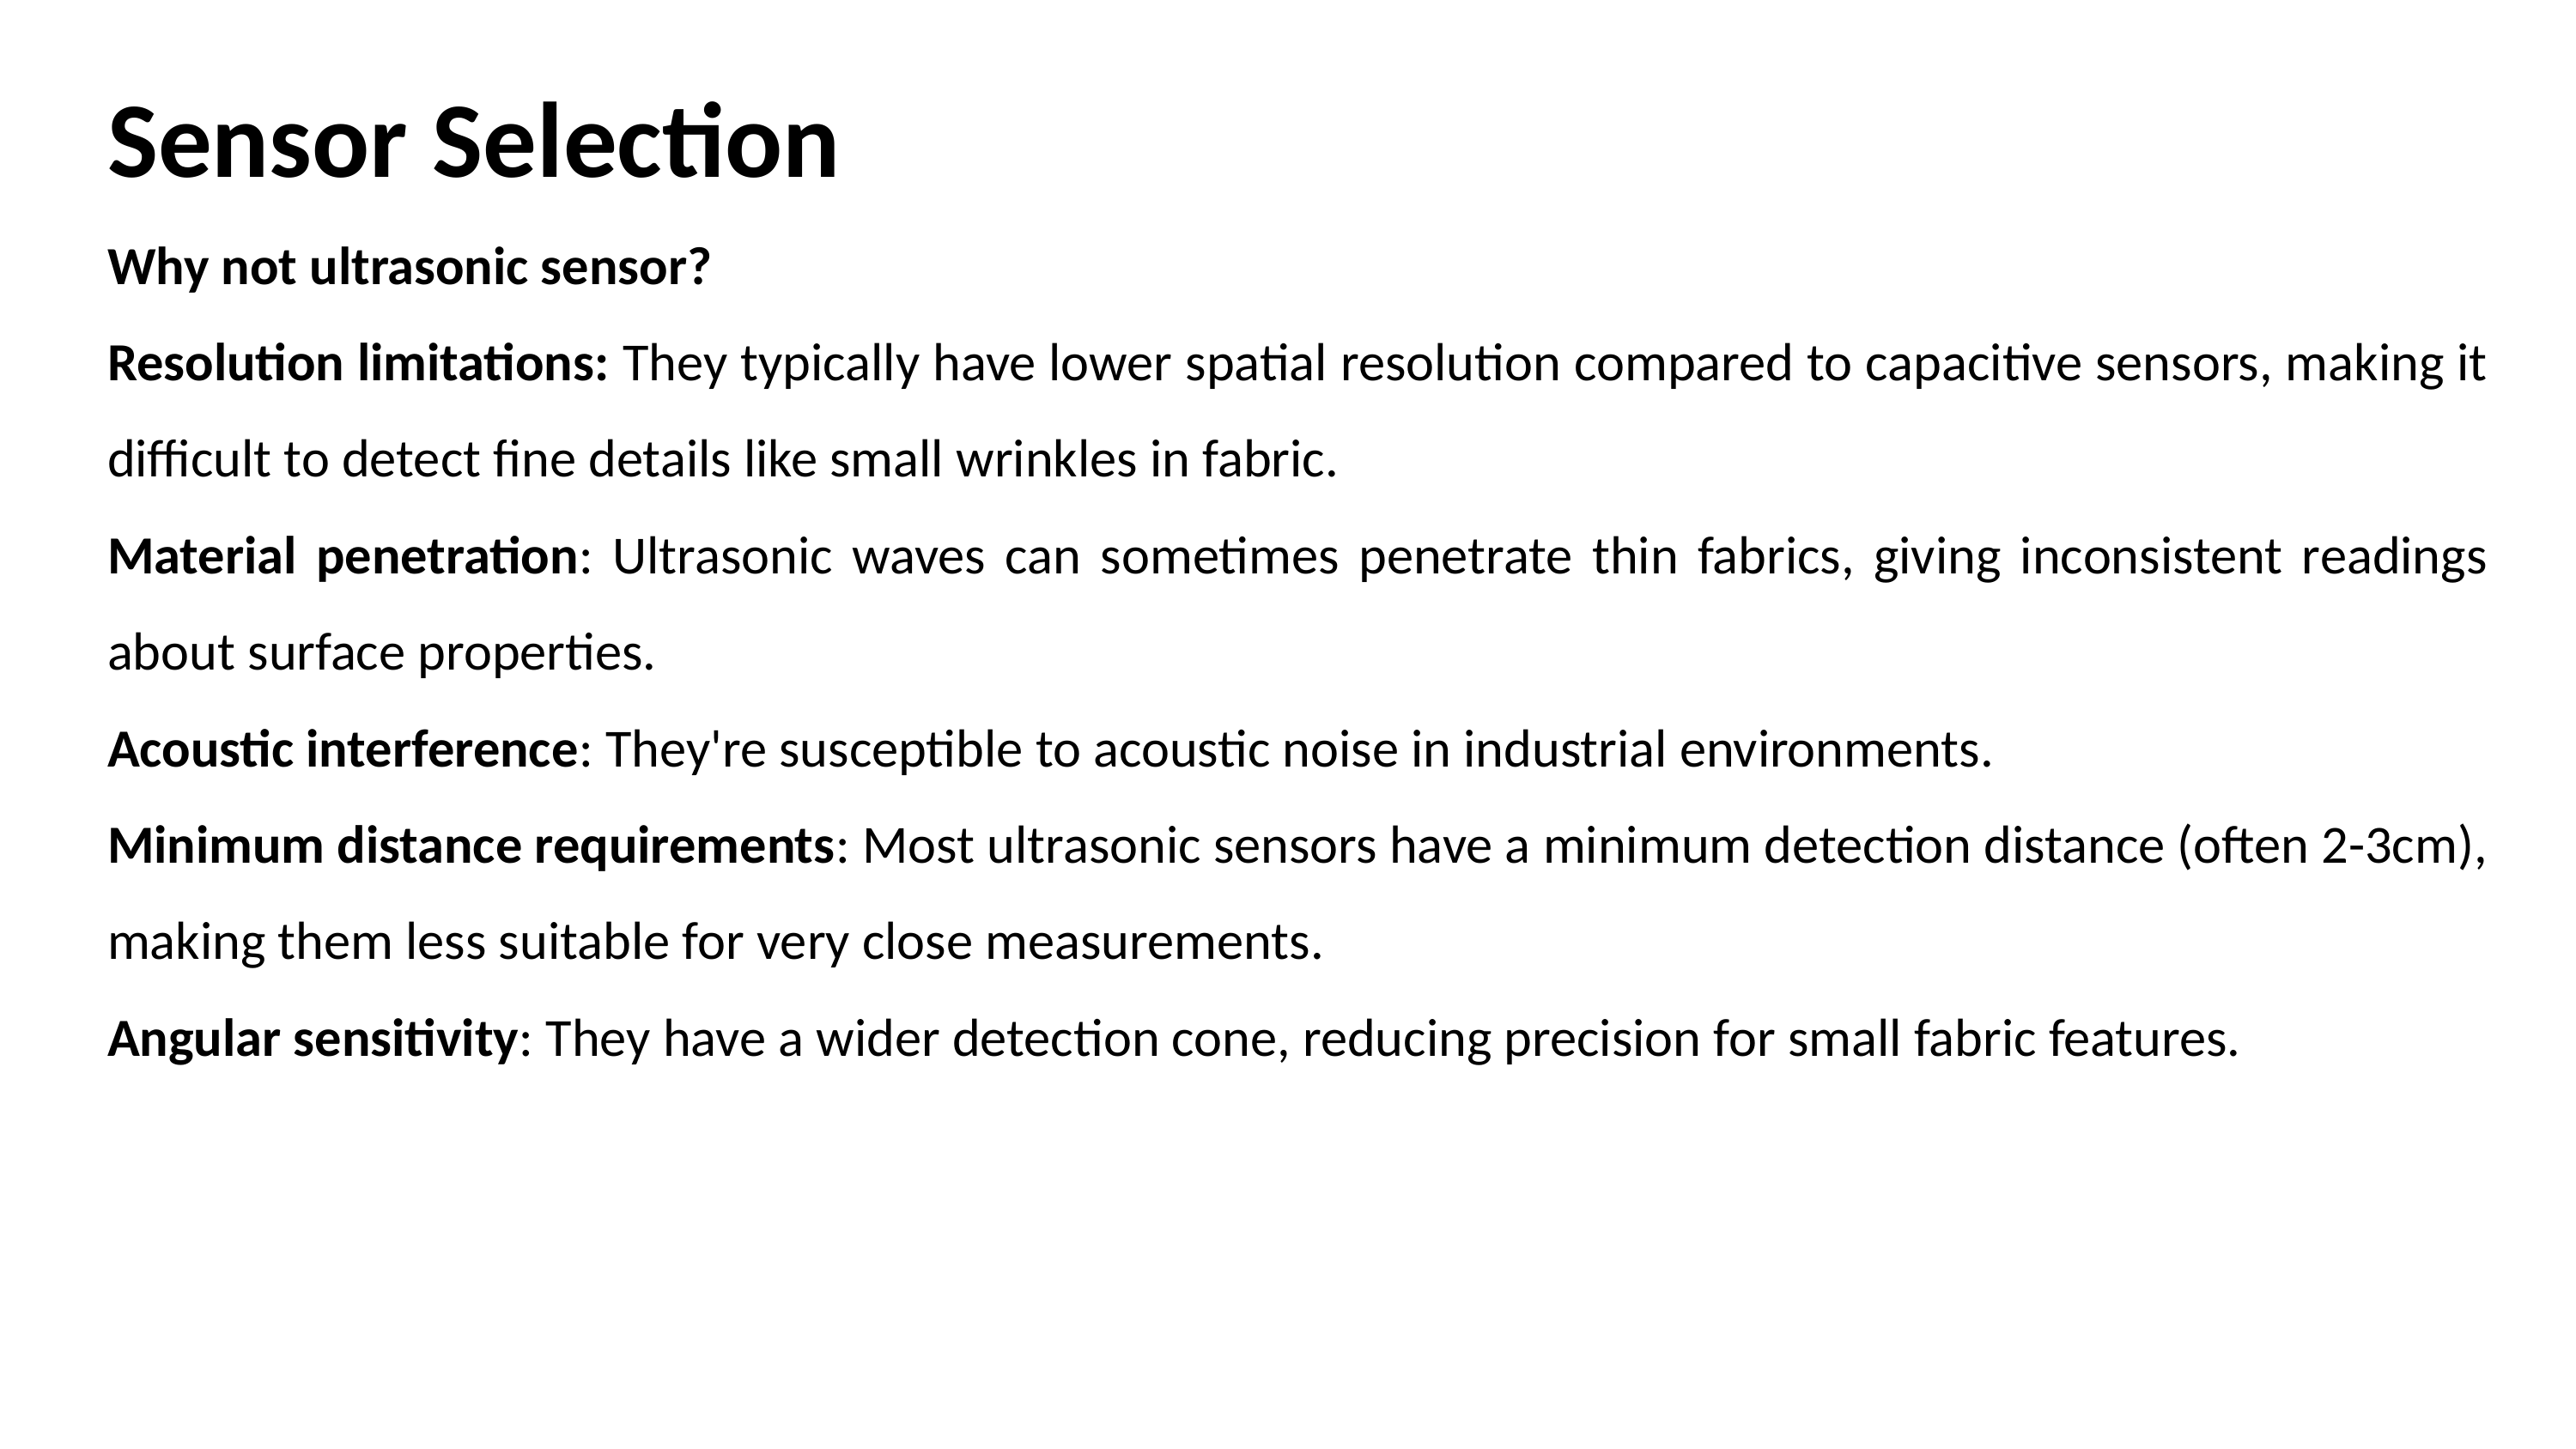

Sensor Selection
Why not ultrasonic sensor?
Resolution limitations: They typically have lower spatial resolution compared to capacitive sensors, making it difficult to detect fine details like small wrinkles in fabric.
Material penetration: Ultrasonic waves can sometimes penetrate thin fabrics, giving inconsistent readings about surface properties.
Acoustic interference: They're susceptible to acoustic noise in industrial environments.
Minimum distance requirements: Most ultrasonic sensors have a minimum detection distance (often 2-3cm), making them less suitable for very close measurements.
Angular sensitivity: They have a wider detection cone, reducing precision for small fabric features.